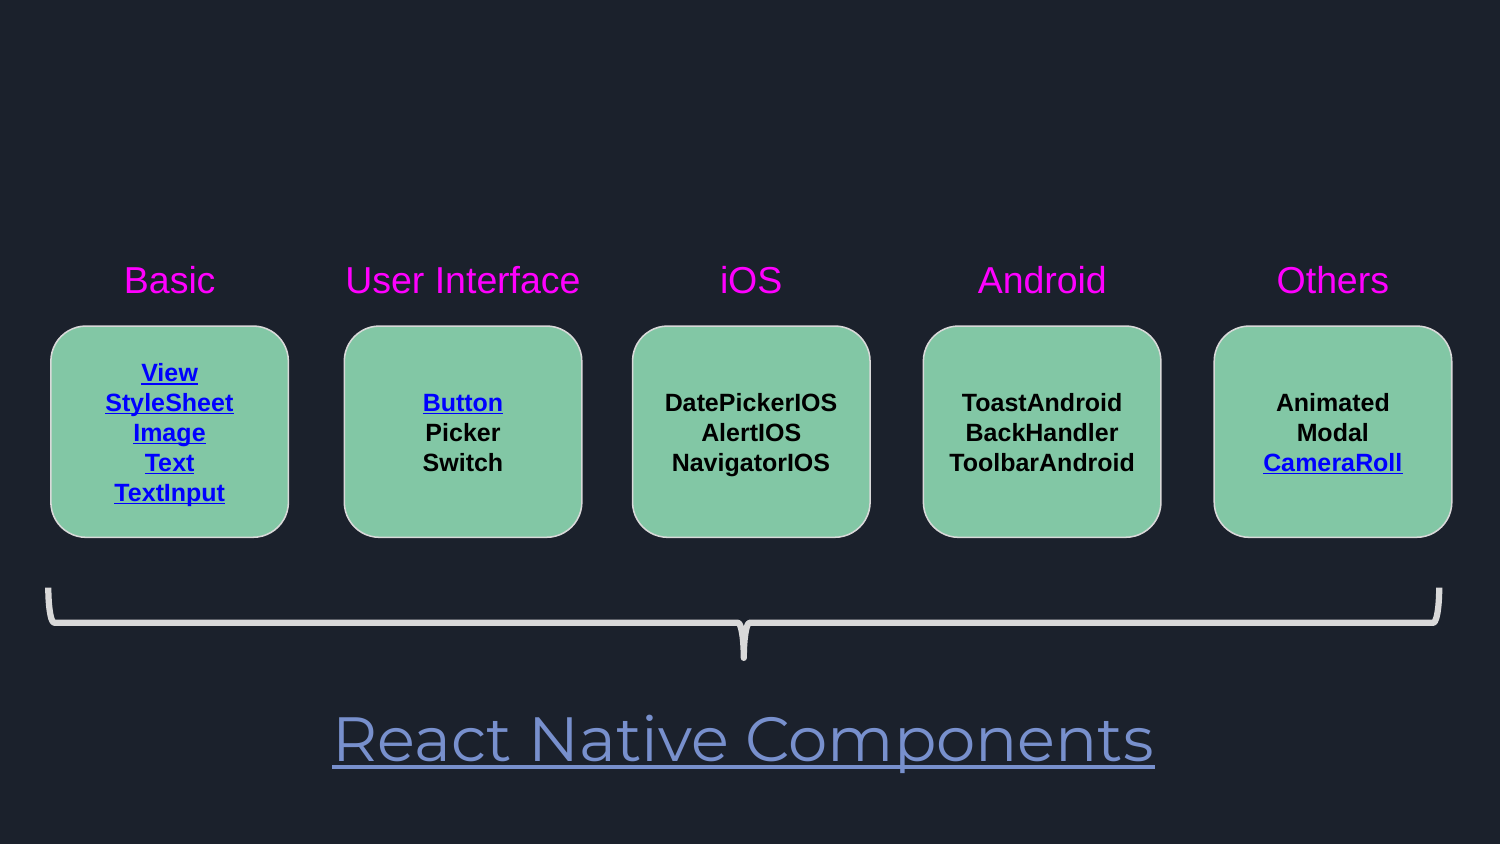

Basic
User Interface
iOS
Android
Others
View
StyleSheet
Image
Text
TextInput
Button
Picker
Switch
DatePickerIOS
AlertIOS
NavigatorIOS
ToastAndroid
BackHandler
ToolbarAndroid
Animated
Modal
CameraRoll
React Native Components